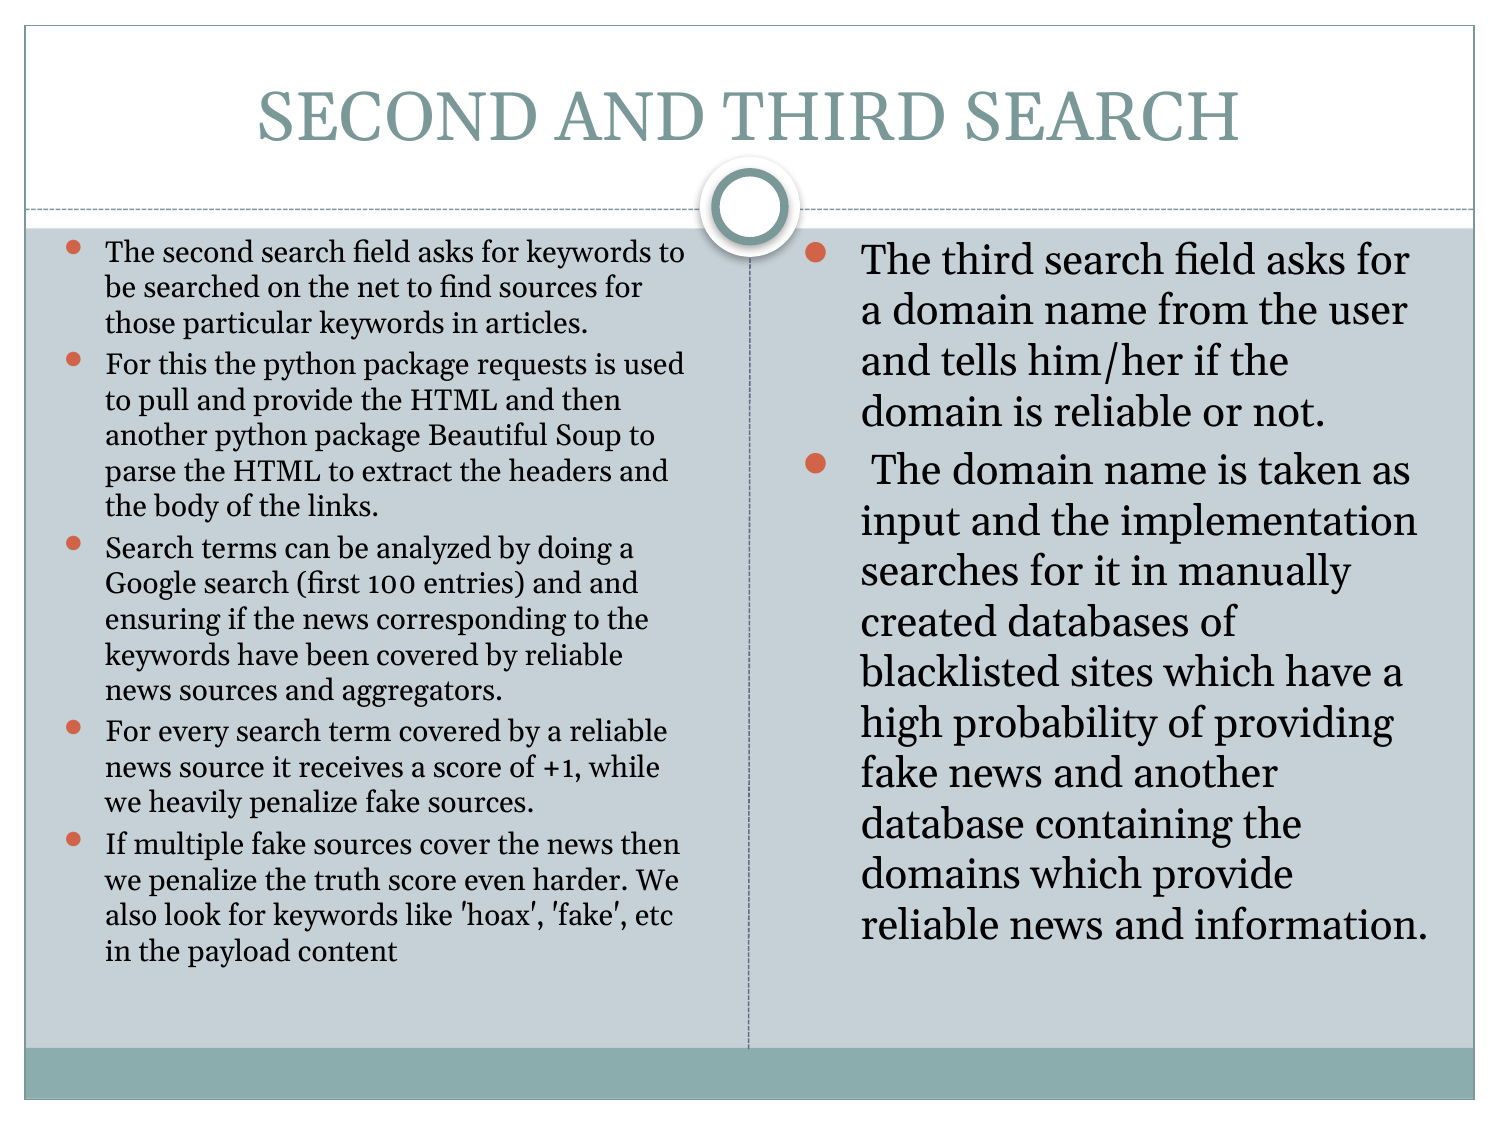

# SECOND AND THIRD SEARCH
The second search field asks for keywords to be searched on the net to find sources for those particular keywords in articles.
For this the python package requests is used to pull and provide the HTML and then another python package Beautiful Soup to parse the HTML to extract the headers and the body of the links.
Search terms can be analyzed by doing a Google search (first 100 entries) and and ensuring if the news corresponding to the keywords have been covered by reliable news sources and aggregators.
For every search term covered by a reliable news source it receives a score of +1, while we heavily penalize fake sources.
If multiple fake sources cover the news then we penalize the truth score even harder. We also look for keywords like 'hoax', 'fake', etc in the payload content
The third search field asks for a domain name from the user and tells him/her if the domain is reliable or not.
 The domain name is taken as input and the implementation searches for it in manually created databases of blacklisted sites which have a high probability of providing fake news and another database containing the domains which provide reliable news and information.